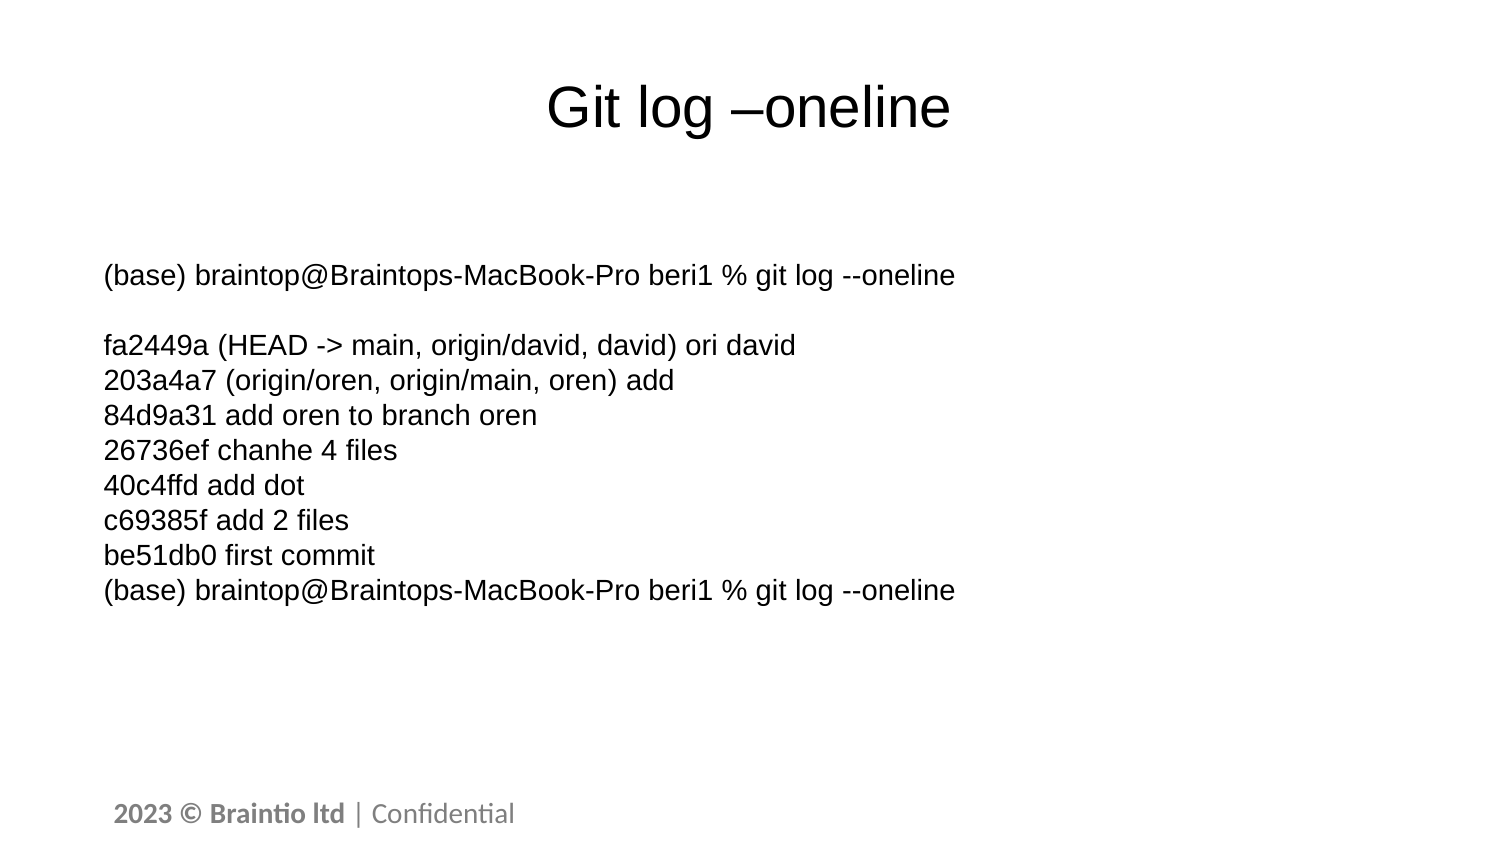

# Git log –oneline
(base) braintop@Braintops-MacBook-Pro beri1 % git log --oneline

fa2449a (HEAD -> main, origin/david, david) ori david
203a4a7 (origin/oren, origin/main, oren) add
84d9a31 add oren to branch oren
26736ef chanhe 4 files
40c4ffd add dot
c69385f add 2 files
be51db0 first commit
(base) braintop@Braintops-MacBook-Pro beri1 % git log --oneline